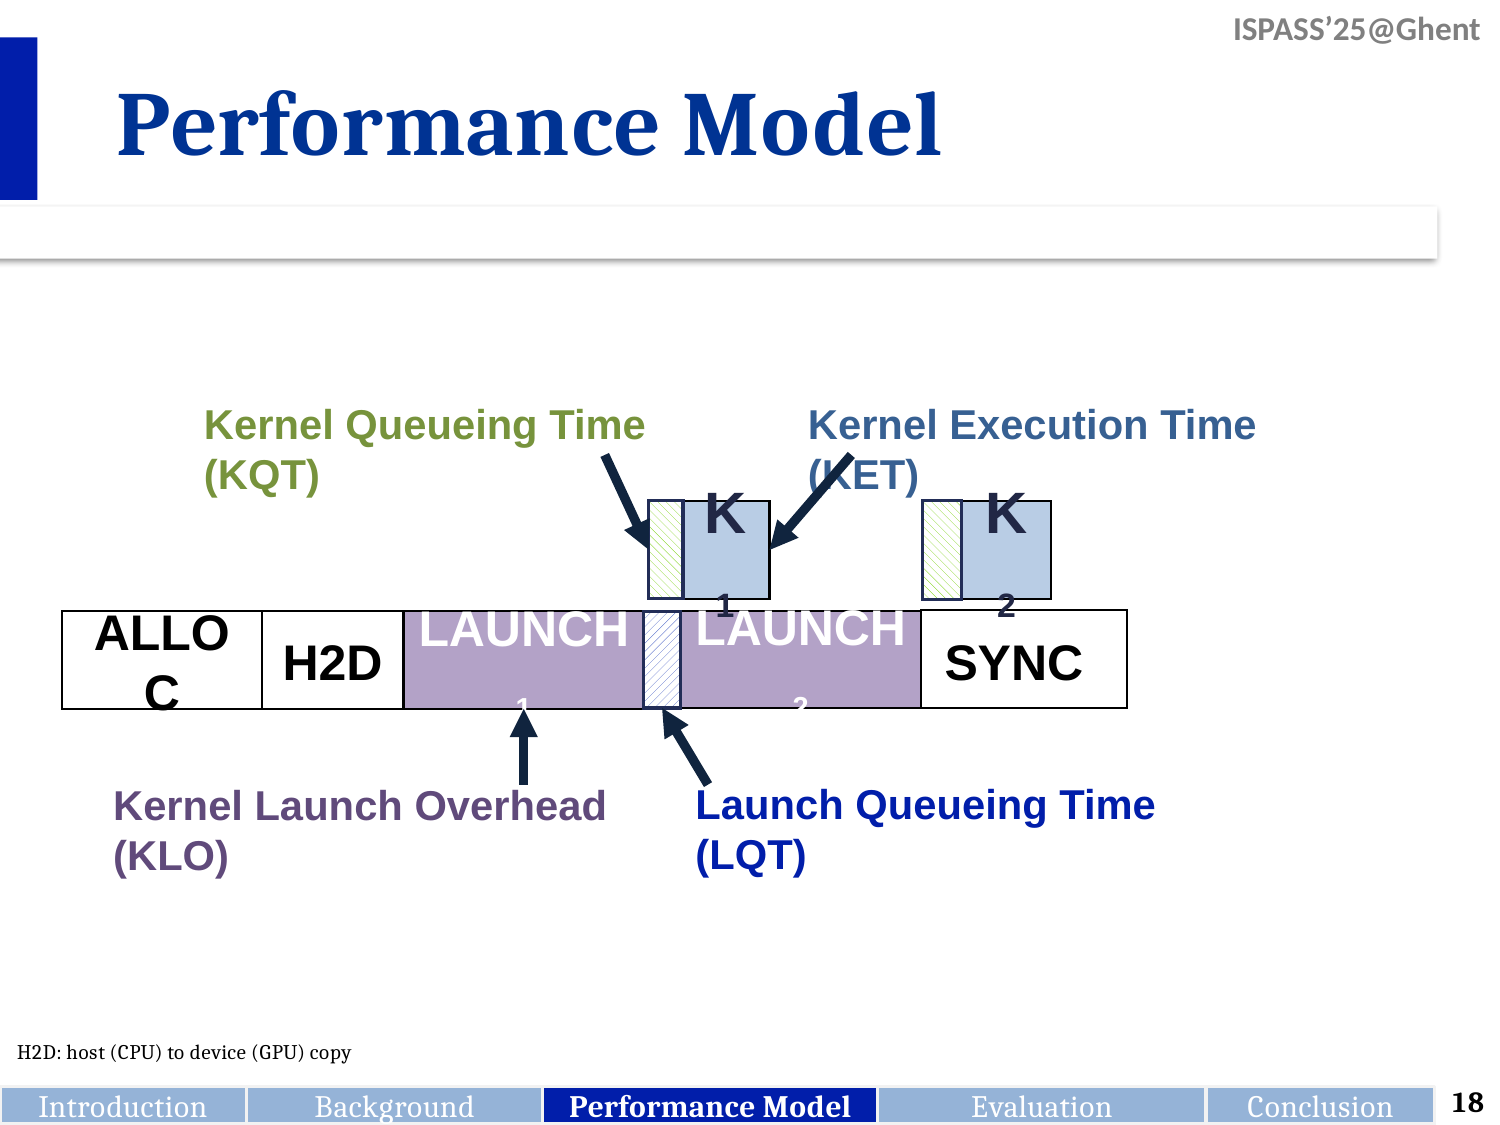

# Performance Model
Kernel Queueing Time (KQT)
Kernel Execution Time (KET)

K1
K2

SYNC
LAUNCH2
ALLOC
H2D
LAUNCH1

Launch Queueing Time (LQT)
Kernel Launch Overhead (KLO)
H2D: host (CPU) to device (GPU) copy
18
Evaluation
Introduction
Background
Performance Model
Conclusion